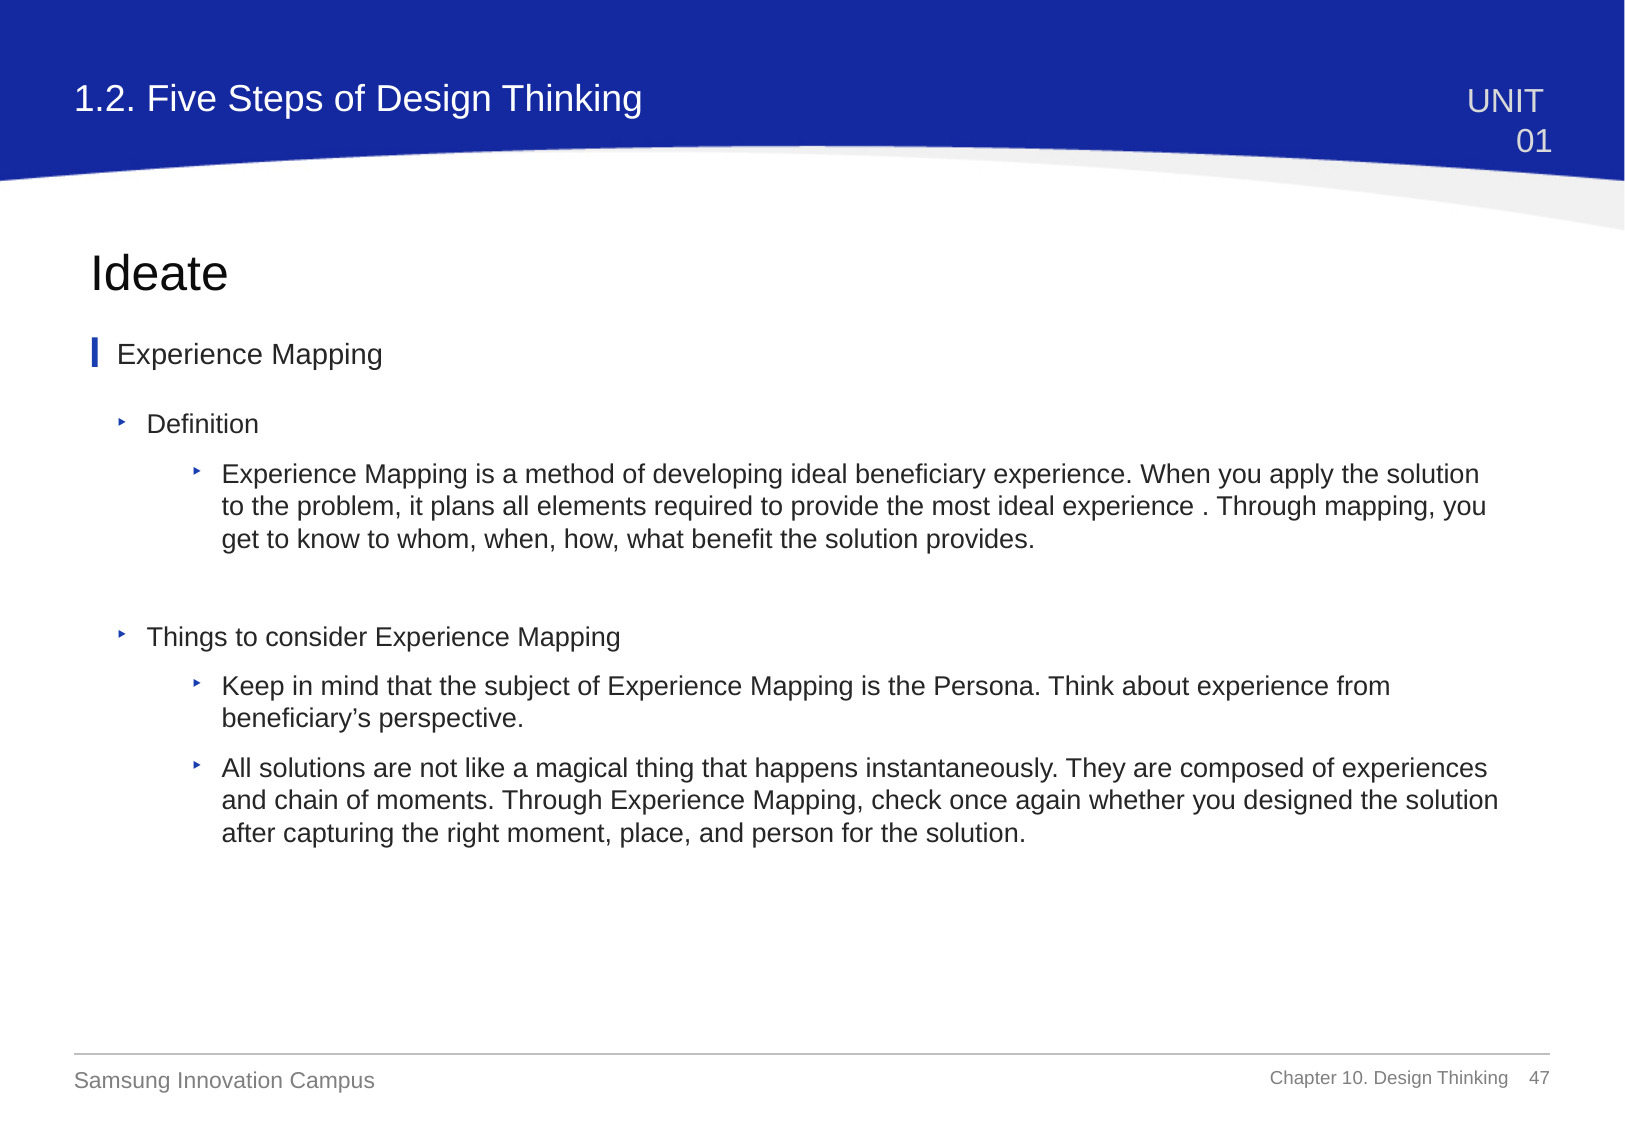

1.2. Five Steps of Design Thinking
UNIT  01
Ideate
Experience Mapping

Definition
Experience Mapping is a method of developing ideal beneficiary experience. When you apply the solution to the problem, it plans all elements required to provide the most ideal experience . Through mapping, you get to know to whom, when, how, what benefit the solution provides.

Things to consider Experience Mapping
Keep in mind that the subject of Experience Mapping is the Persona. Think about experience from beneficiary’s perspective.
All solutions are not like a magical thing that happens instantaneously. They are composed of experiences and chain of moments. Through Experience Mapping, check once again whether you designed the solution after capturing the right moment, place, and person for the solution.